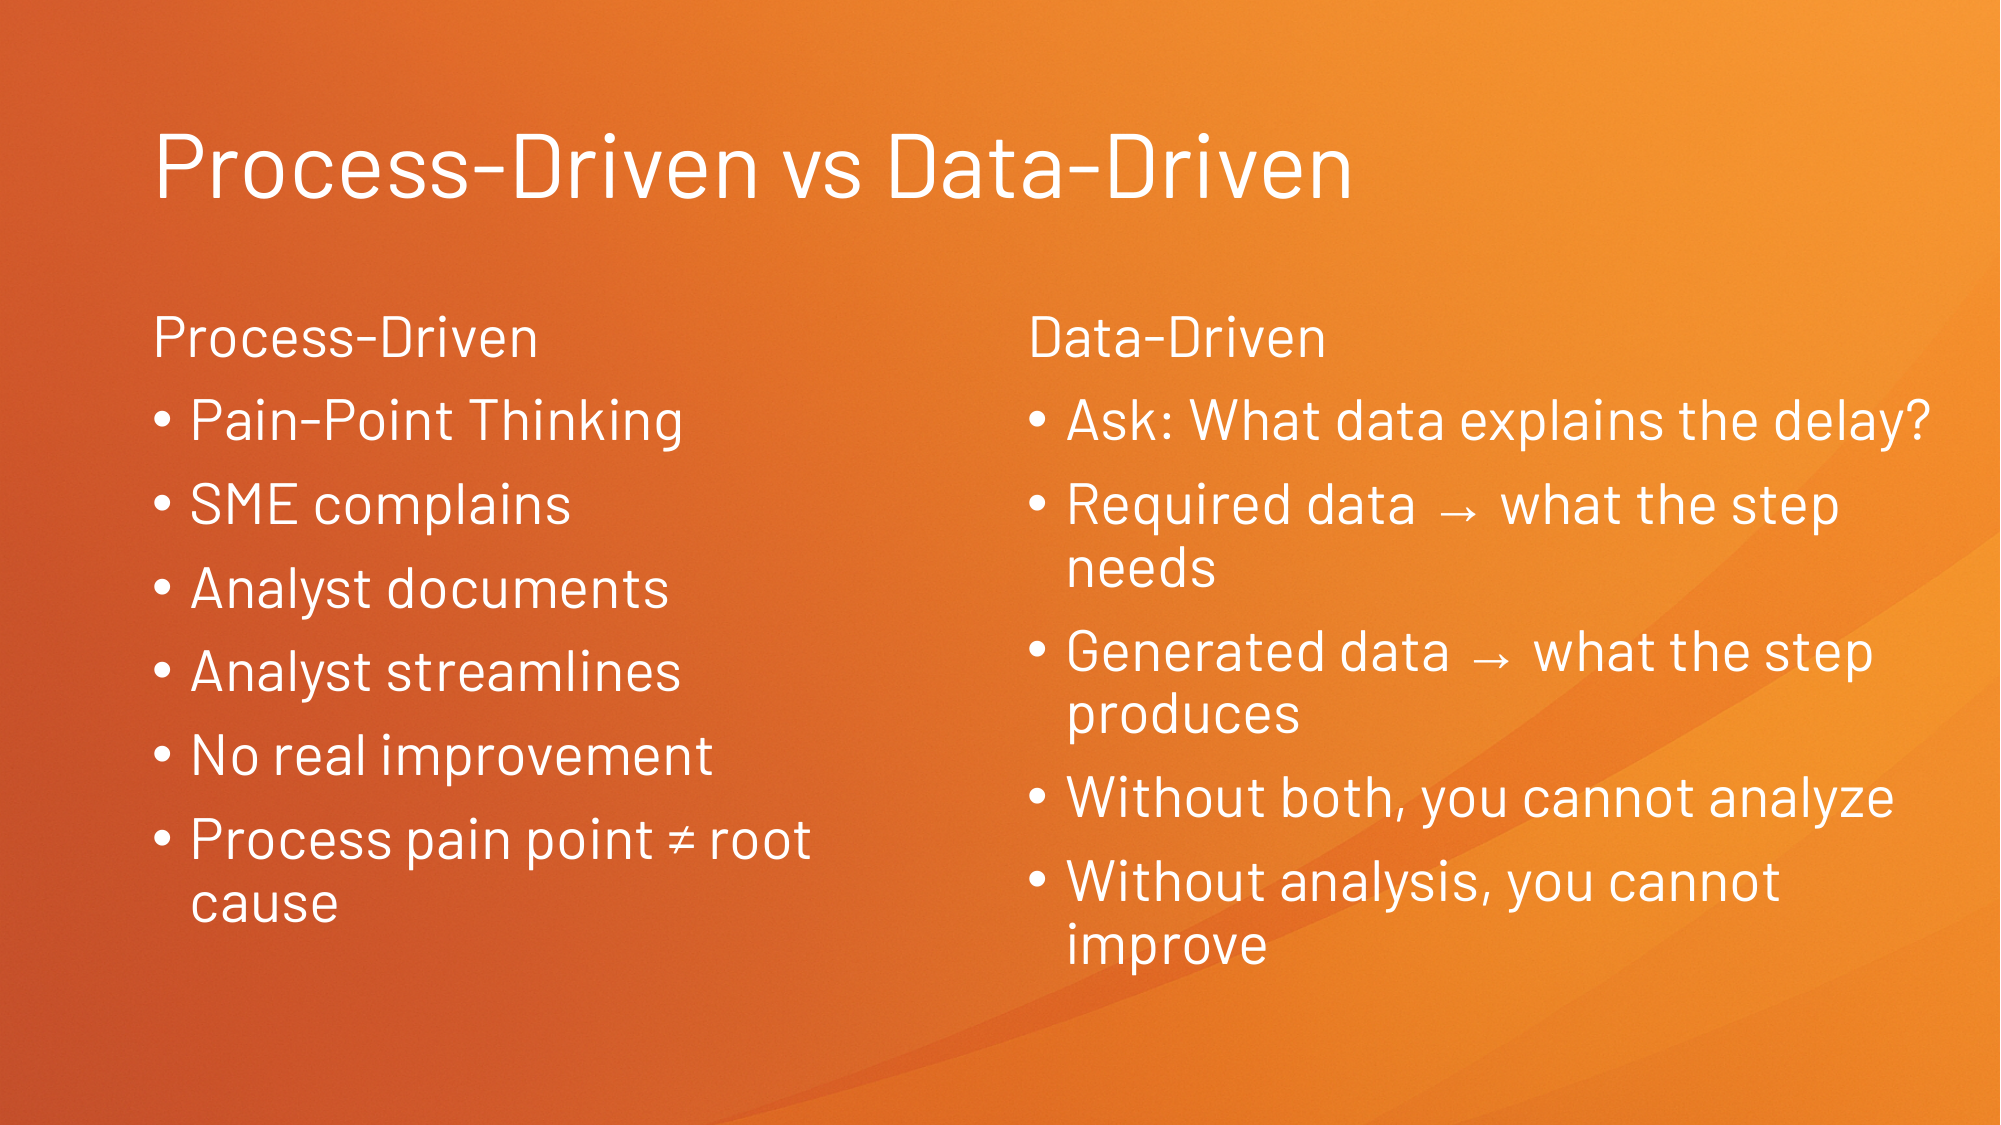

# Process-Driven vs Data-Driven
Process-Driven
Pain-Point Thinking
SME complains
Analyst documents
Analyst streamlines
No real improvement
Process pain point ≠ root cause
Data-Driven
Ask: What data explains the delay?
Required data → what the step needs
Generated data → what the step produces
Without both, you cannot analyze
Without analysis, you cannot improve